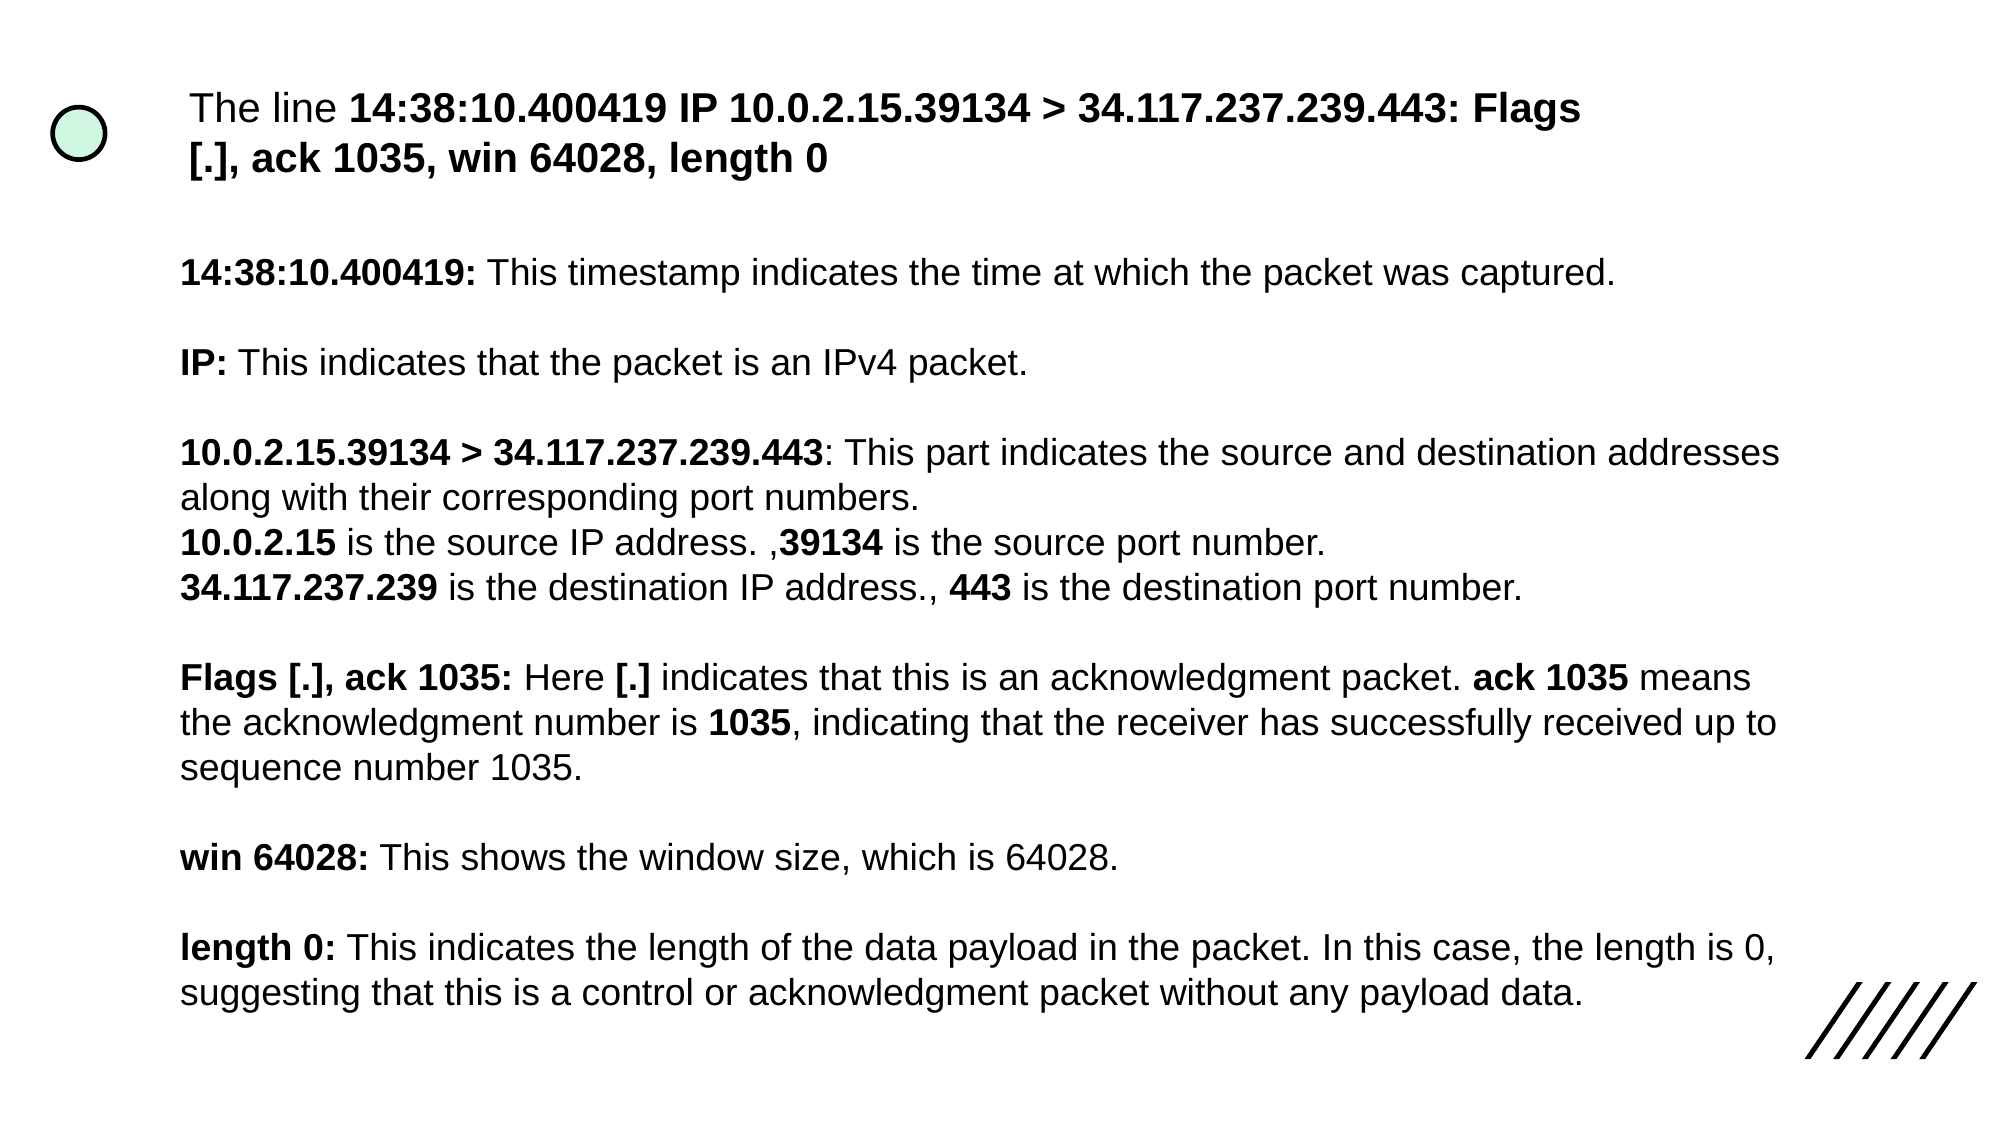

The line 14:38:10.400419 IP 10.0.2.15.39134 > 34.117.237.239.443: Flags [.], ack 1035, win 64028, length 0
14:38:10.400419: This timestamp indicates the time at which the packet was captured.

IP: This indicates that the packet is an IPv4 packet.

10.0.2.15.39134 > 34.117.237.239.443: This part indicates the source and destination addresses along with their corresponding port numbers.
10.0.2.15 is the source IP address. ,39134 is the source port number.
34.117.237.239 is the destination IP address., 443 is the destination port number.

Flags [.], ack 1035: Here [.] indicates that this is an acknowledgment packet. ack 1035 means the acknowledgment number is 1035, indicating that the receiver has successfully received up to sequence number 1035.
win 64028: This shows the window size, which is 64028.

length 0: This indicates the length of the data payload in the packet. In this case, the length is 0, suggesting that this is a control or acknowledgment packet without any payload data.